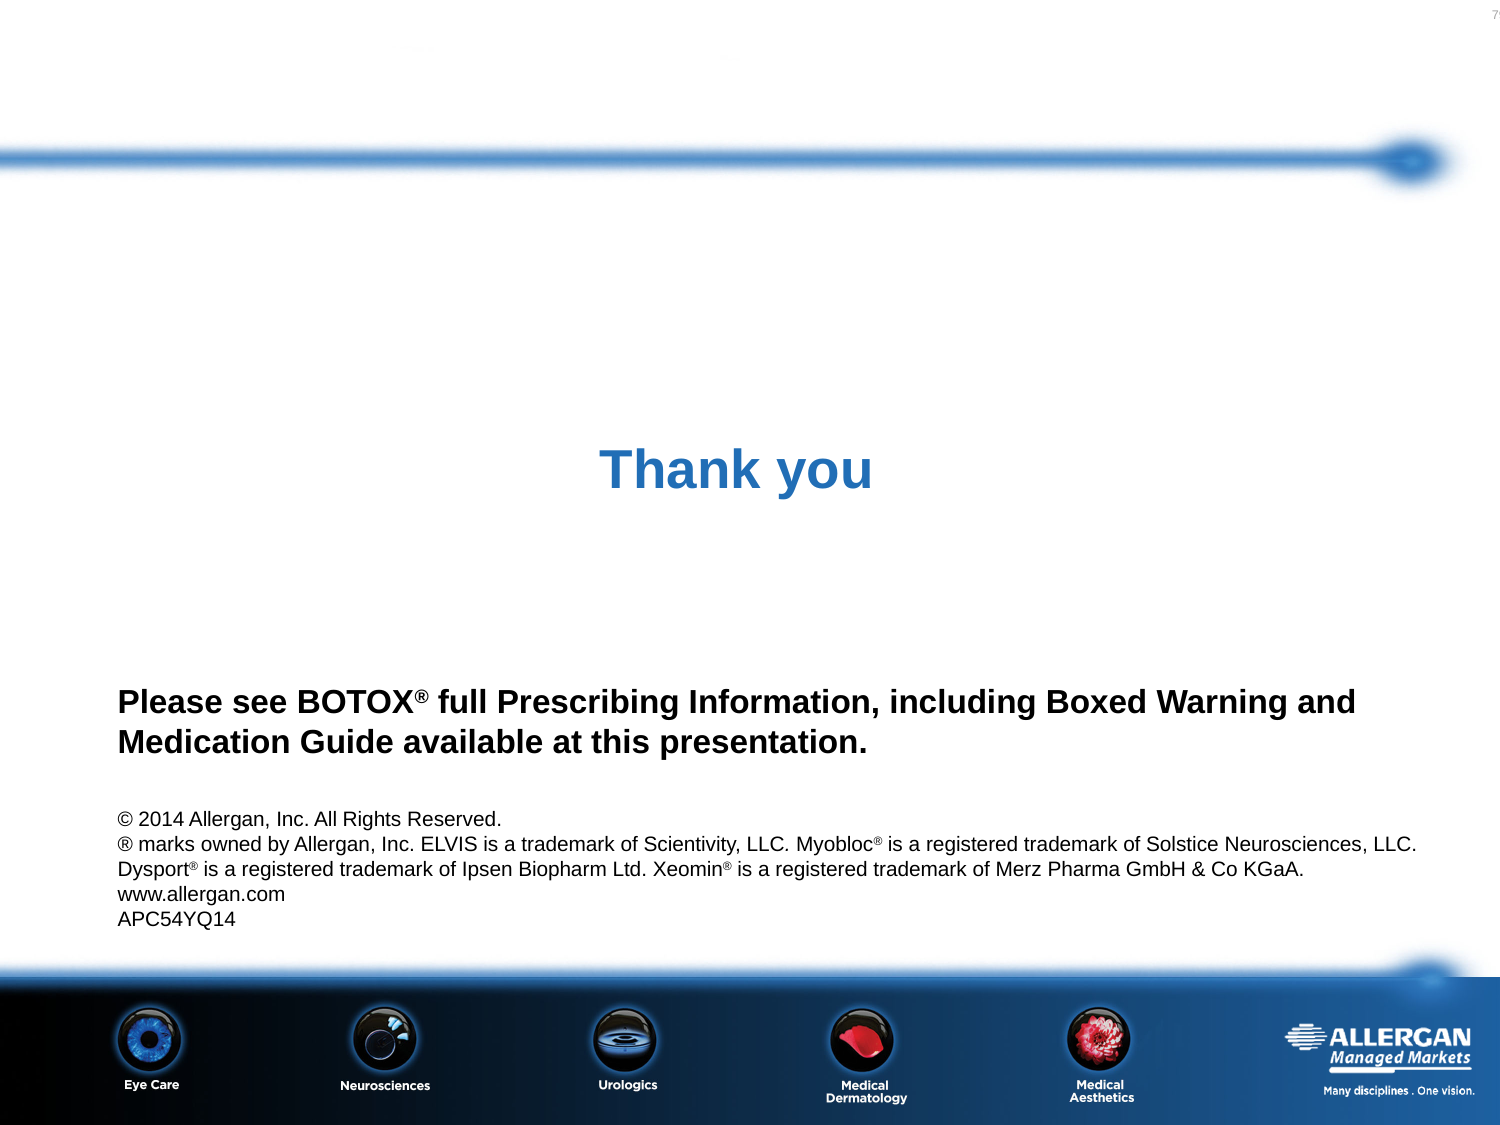

# Thank you
Please see BOTOX® full Prescribing Information, including Boxed Warning and Medication Guide available at this presentation.
© 2014 Allergan, Inc. All Rights Reserved.
® marks owned by Allergan, Inc. ELVIS is a trademark of Scientivity, LLC. Myobloc® is a registered trademark of Solstice Neurosciences, LLC. Dysport® is a registered trademark of Ipsen Biopharm Ltd. Xeomin® is a registered trademark of Merz Pharma GmbH & Co KGaA.
www.allergan.com
APC54YQ14